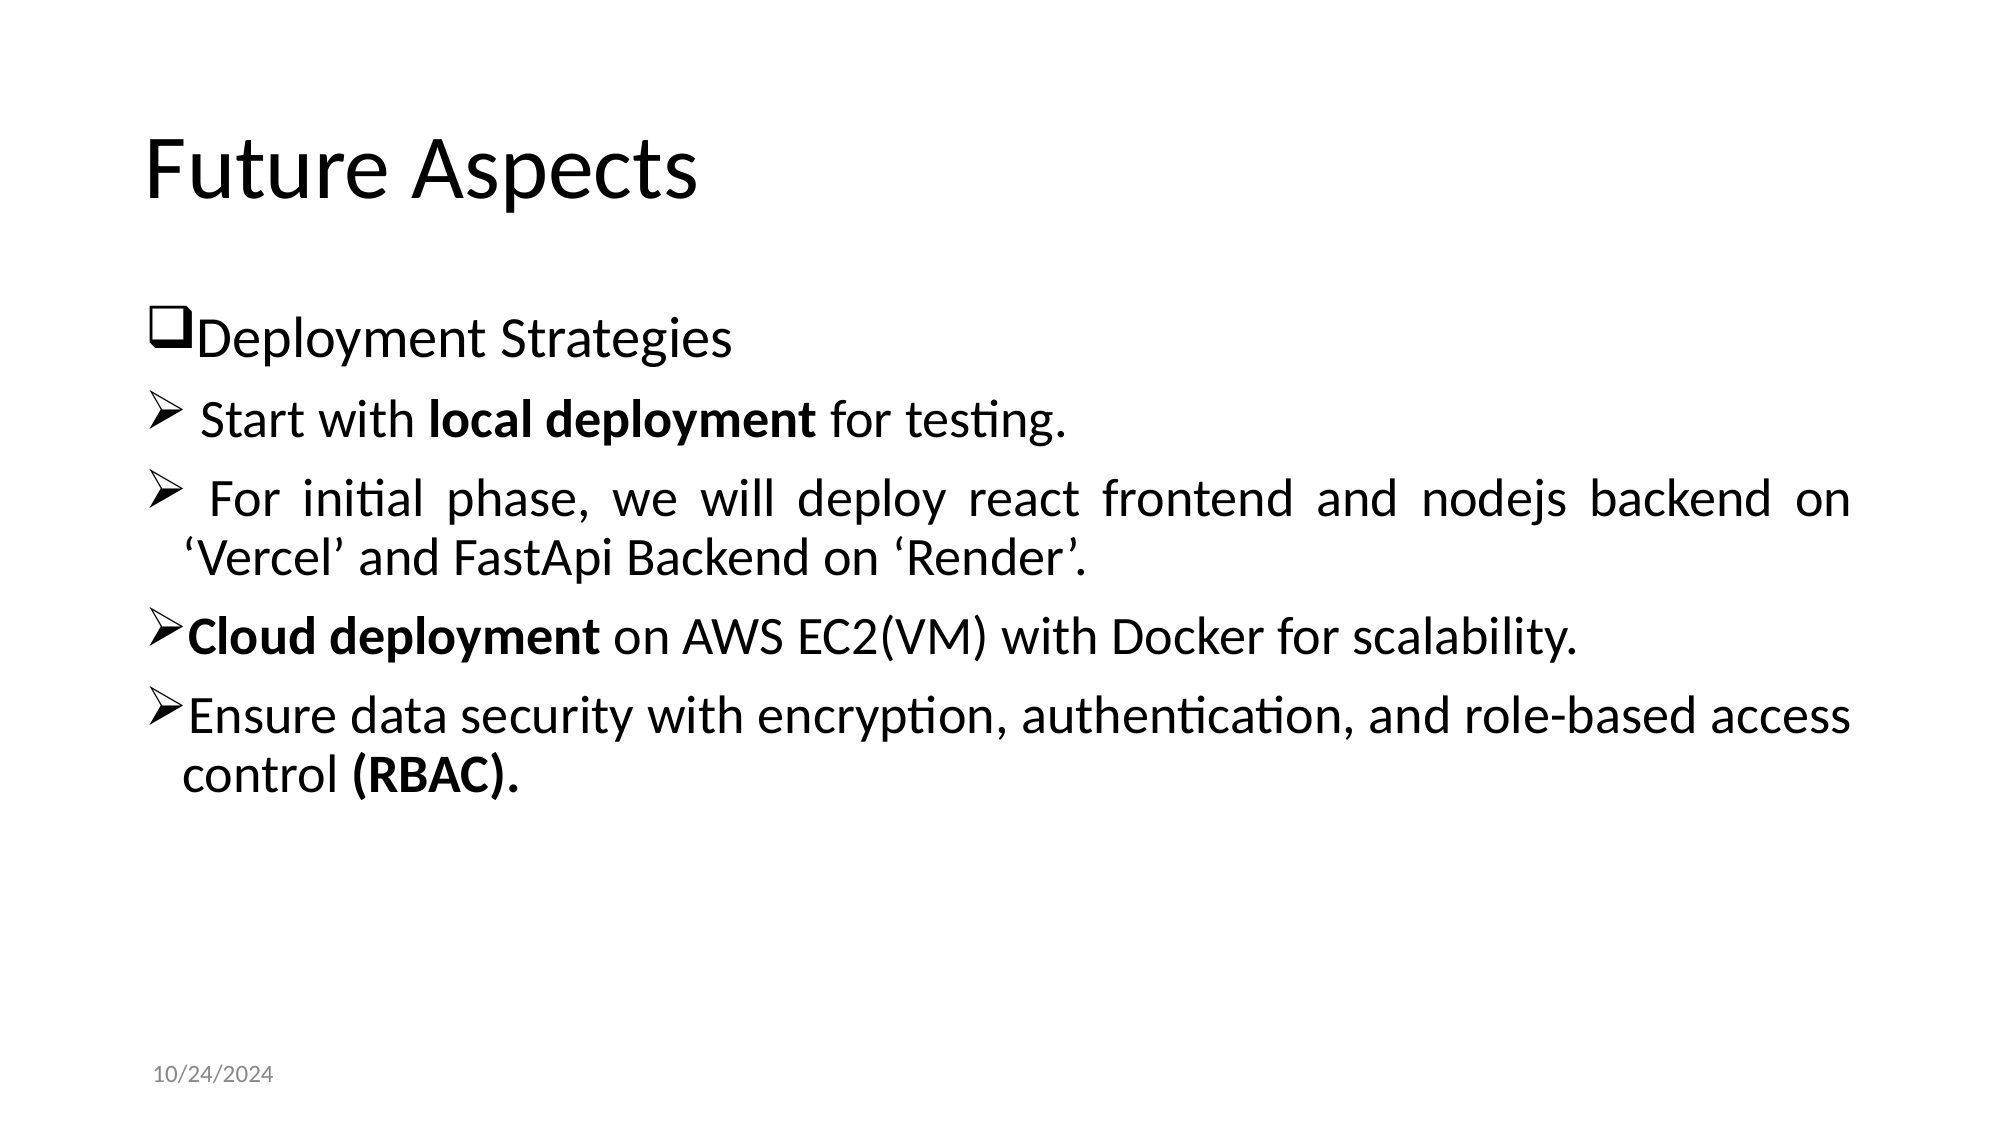

# Future Aspects
Deployment Strategies
 Start with local deployment for testing.
 For initial phase, we will deploy react frontend and nodejs backend on ‘Vercel’ and FastApi Backend on ‘Render’.
Cloud deployment on AWS EC2(VM) with Docker for scalability.
Ensure data security with encryption, authentication, and role-based access control (RBAC).
10/24/2024
47